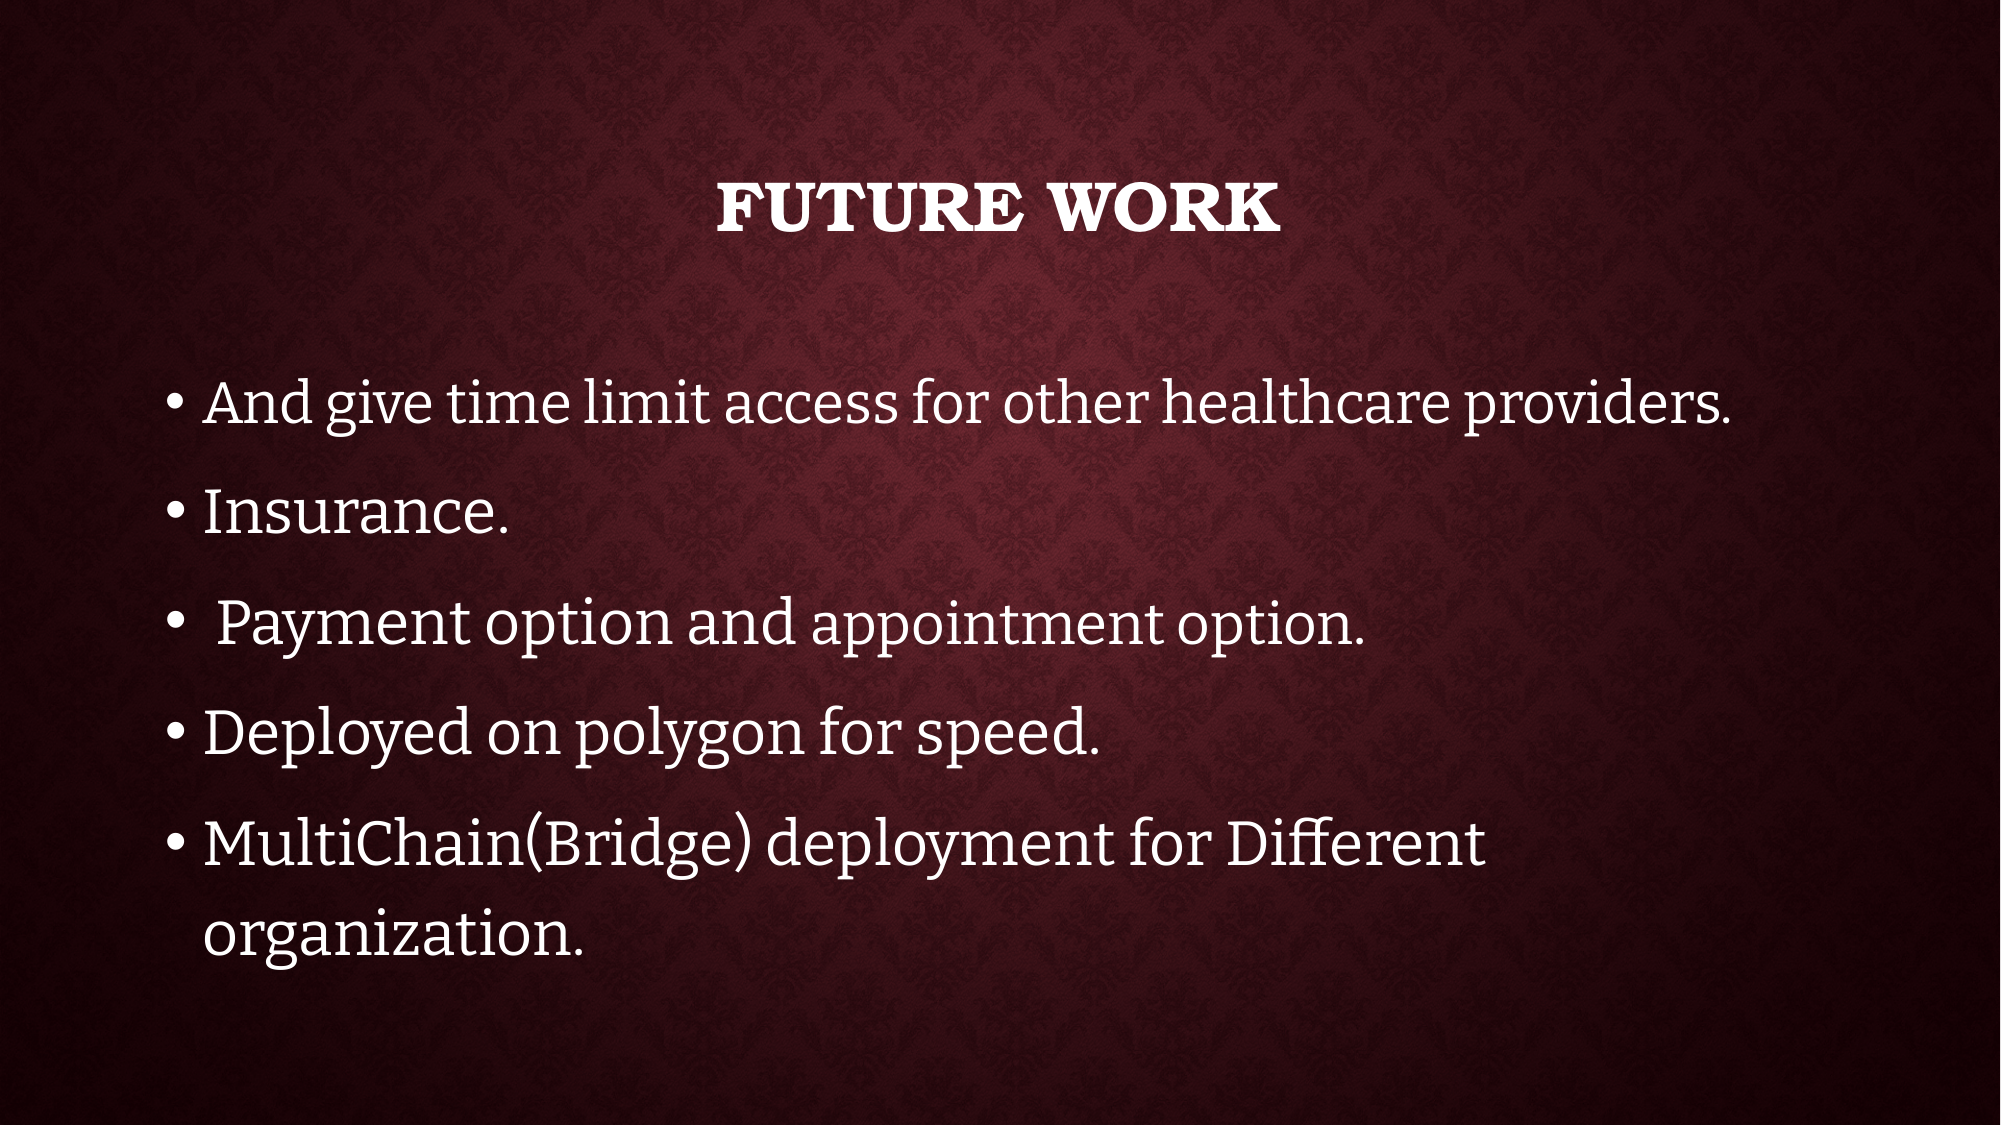

# Future Work
And give time limit access for other healthcare providers.
Insurance.
 Payment option and appointment option.
Deployed on polygon for speed.
MultiChain(Bridge) deployment for Different organization.